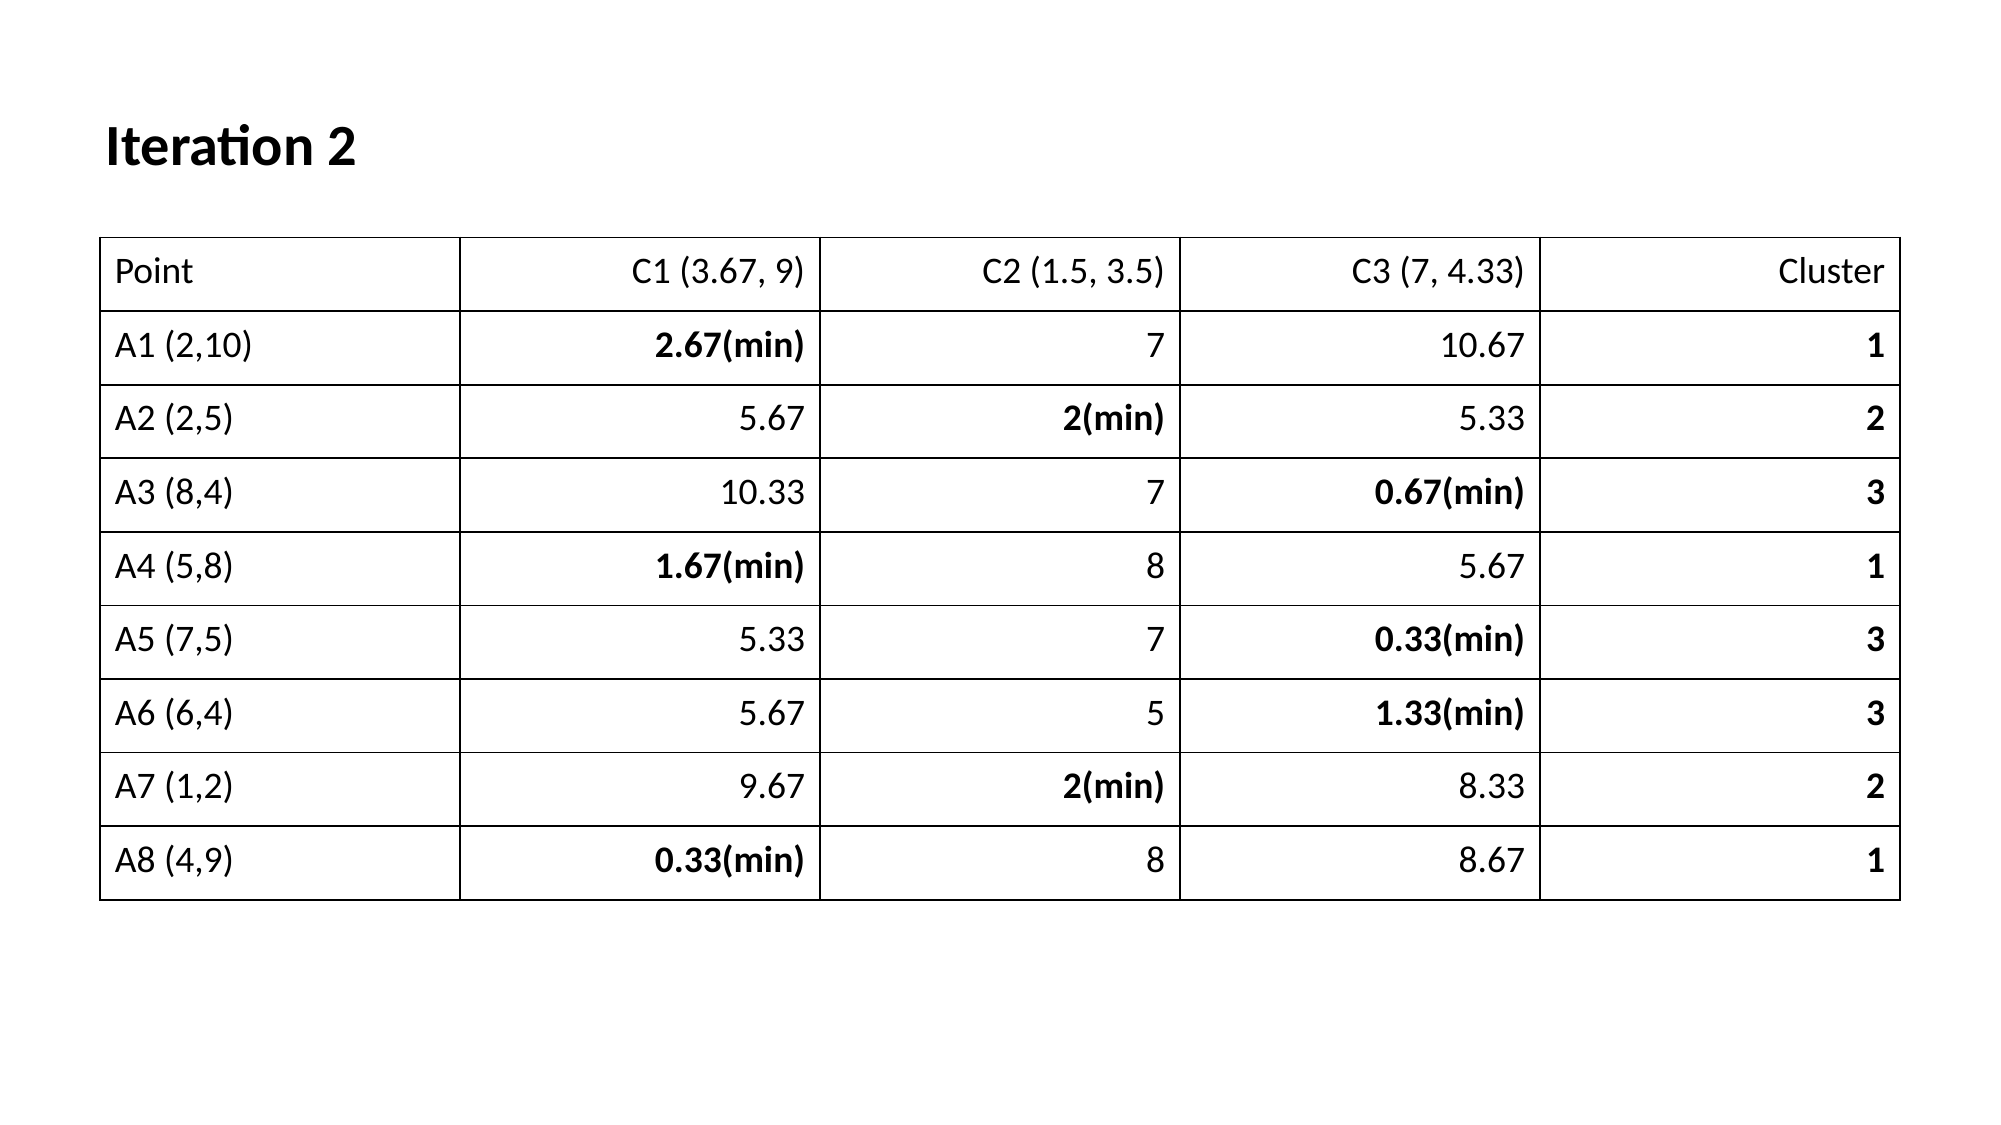

Iteration 2
| Point | C1 (3.67, 9) | C2 (1.5, 3.5) | C3 (7, 4.33) | Cluster |
| --- | --- | --- | --- | --- |
| A1 (2,10) | 2.67(min) | 7 | 10.67 | 1 |
| A2 (2,5) | 5.67 | 2(min) | 5.33 | 2 |
| A3 (8,4) | 10.33 | 7 | 0.67(min) | 3 |
| A4 (5,8) | 1.67(min) | 8 | 5.67 | 1 |
| A5 (7,5) | 5.33 | 7 | 0.33(min) | 3 |
| A6 (6,4) | 5.67 | 5 | 1.33(min) | 3 |
| A7 (1,2) | 9.67 | 2(min) | 8.33 | 2 |
| A8 (4,9) | 0.33(min) | 8 | 8.67 | 1 |